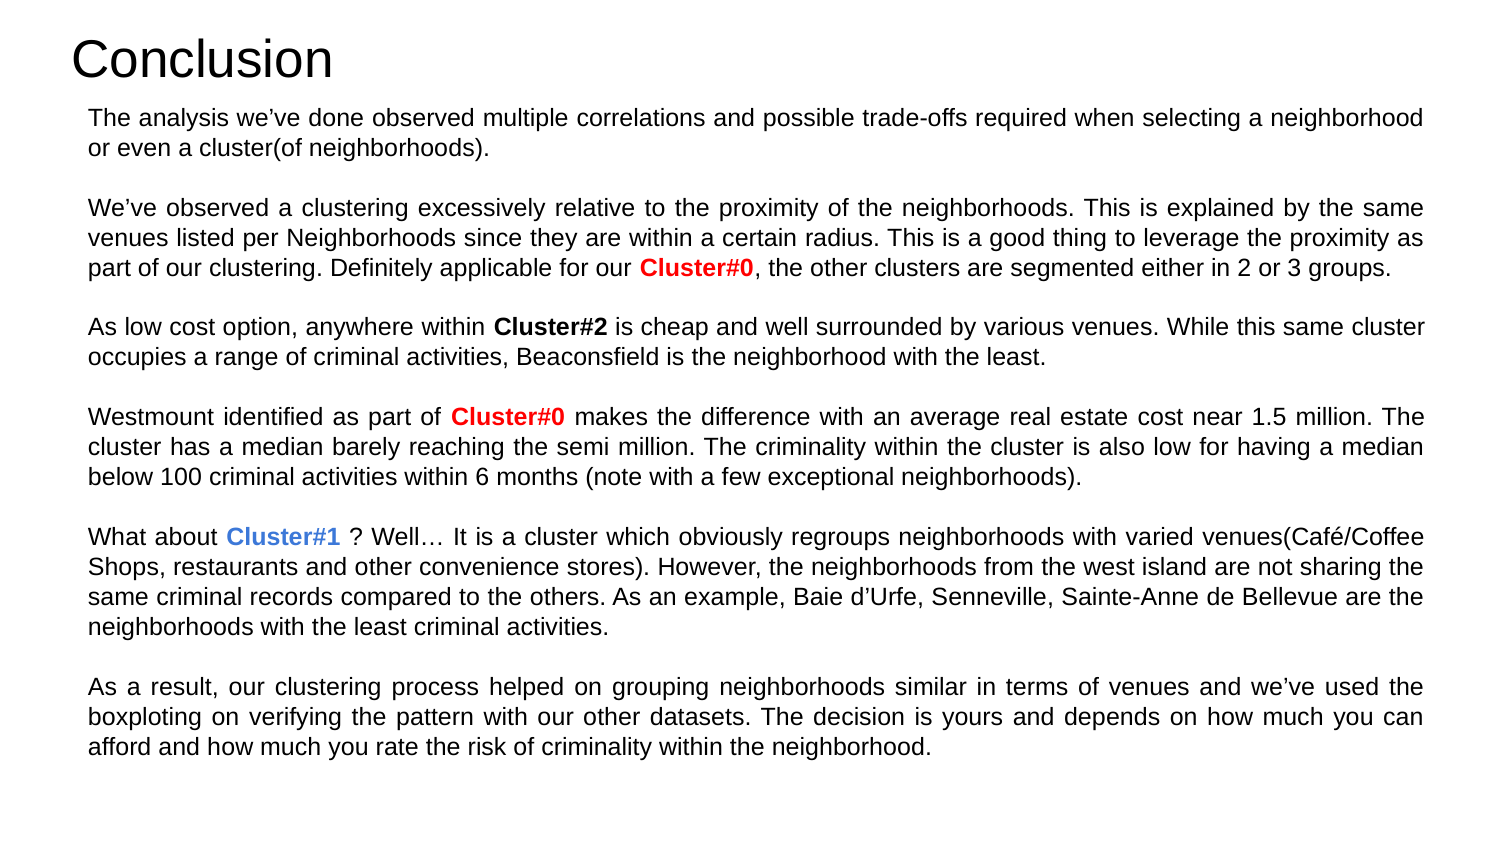

# Conclusion
The analysis we’ve done observed multiple correlations and possible trade-offs required when selecting a neighborhood or even a cluster(of neighborhoods).

We’ve observed a clustering excessively relative to the proximity of the neighborhoods. This is explained by the same venues listed per Neighborhoods since they are within a certain radius. This is a good thing to leverage the proximity as part of our clustering. Definitely applicable for our Cluster#0, the other clusters are segmented either in 2 or 3 groups.

As low cost option, anywhere within Cluster#2 is cheap and well surrounded by various venues. While this same cluster occupies a range of criminal activities, Beaconsfield is the neighborhood with the least.

Westmount identified as part of Cluster#0 makes the difference with an average real estate cost near 1.5 million. The cluster has a median barely reaching the semi million. The criminality within the cluster is also low for having a median below 100 criminal activities within 6 months (note with a few exceptional neighborhoods).

What about Cluster#1 ? Well… It is a cluster which obviously regroups neighborhoods with varied venues(Café/Coffee Shops, restaurants and other convenience stores). However, the neighborhoods from the west island are not sharing the same criminal records compared to the others. As an example, Baie d’Urfe, Senneville, Sainte-Anne de Bellevue are the neighborhoods with the least criminal activities.

As a result, our clustering process helped on grouping neighborhoods similar in terms of venues and we’ve used the boxploting on verifying the pattern with our other datasets. The decision is yours and depends on how much you can afford and how much you rate the risk of criminality within the neighborhood.